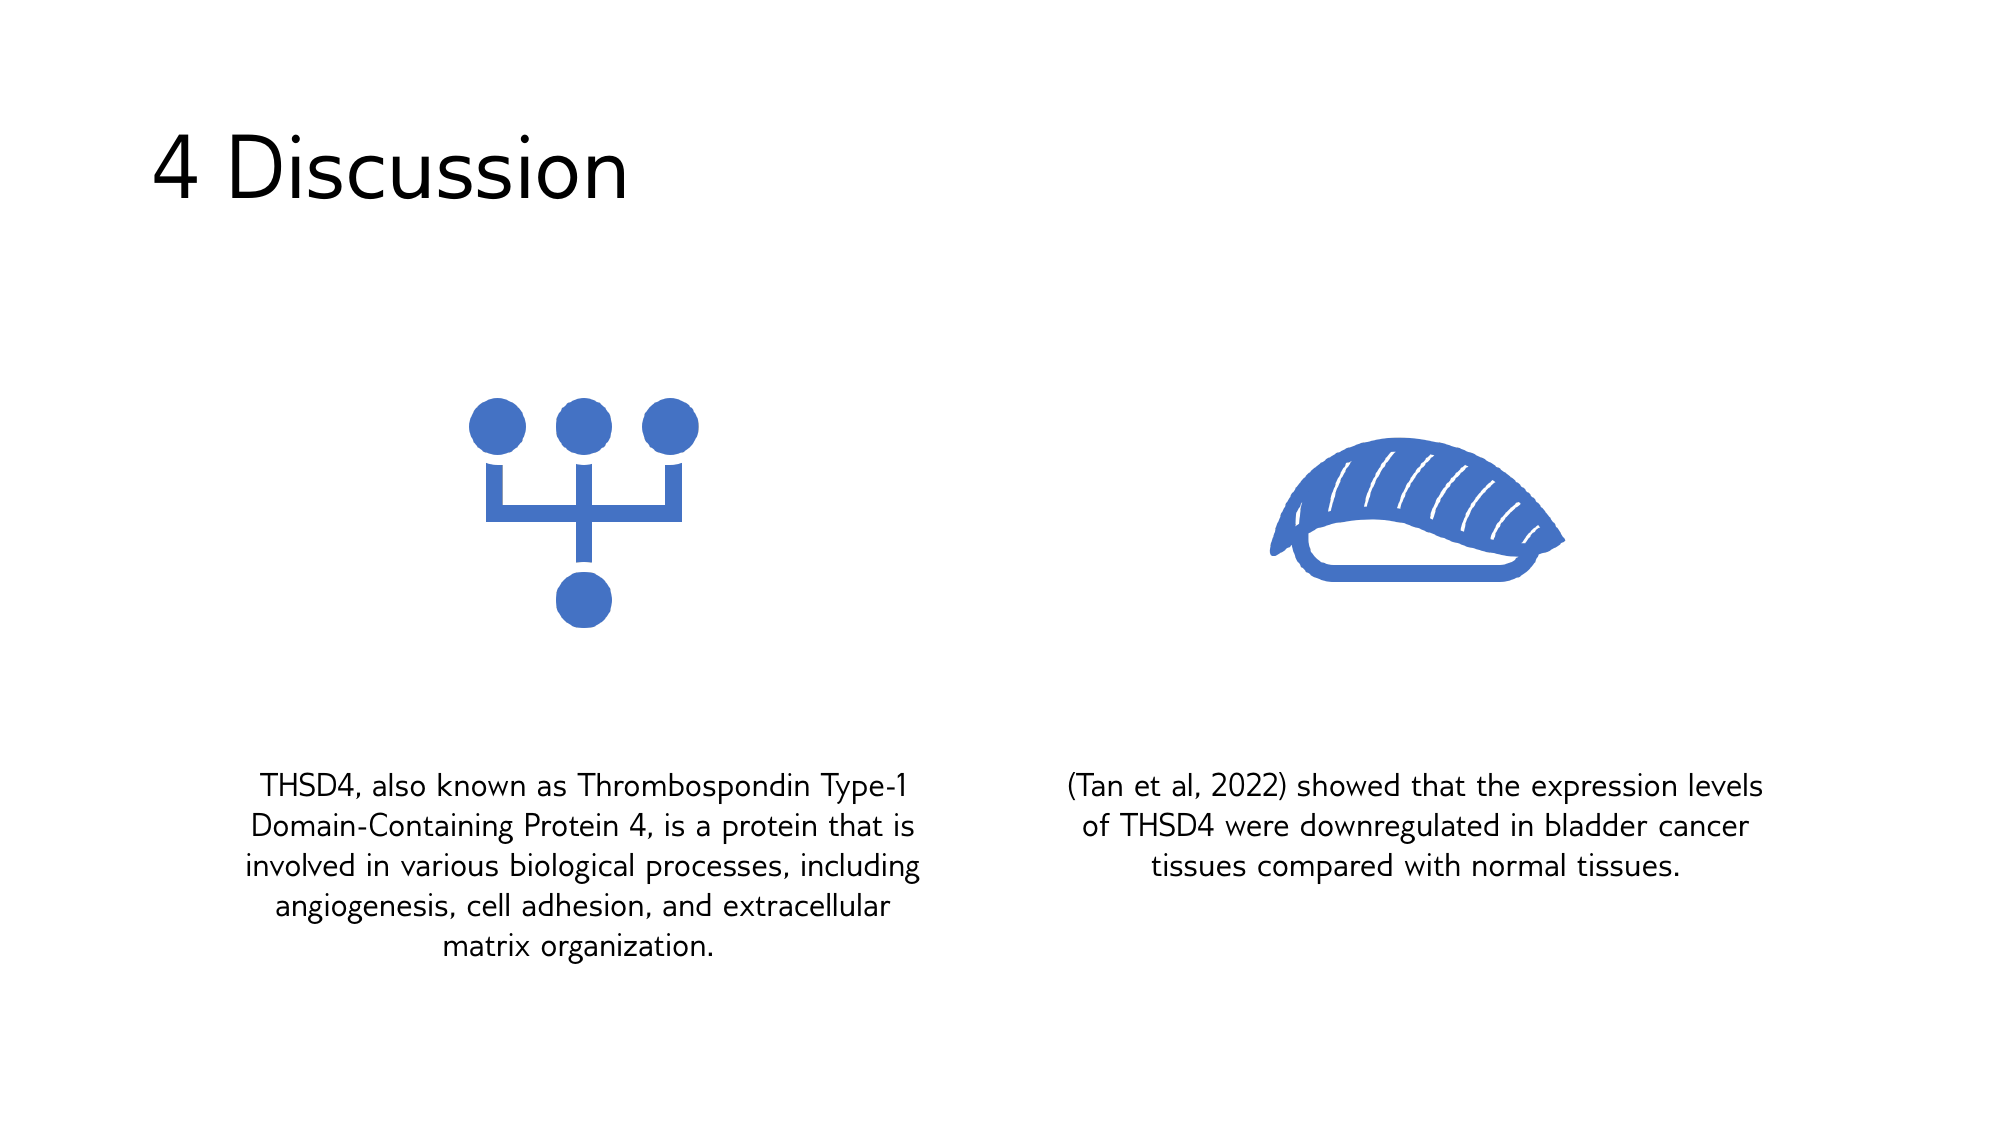

# 4 Discussion
THSD4, also known as Thrombospondin Type-1 Domain-Containing Protein 4, is a protein that is involved in various biological processes, including angiogenesis, cell adhesion, and extracellular matrix organization.
(Tan et al, 2022) showed that the expression levels of THSD4 were downregulated in bladder cancer tissues compared with normal tissues.